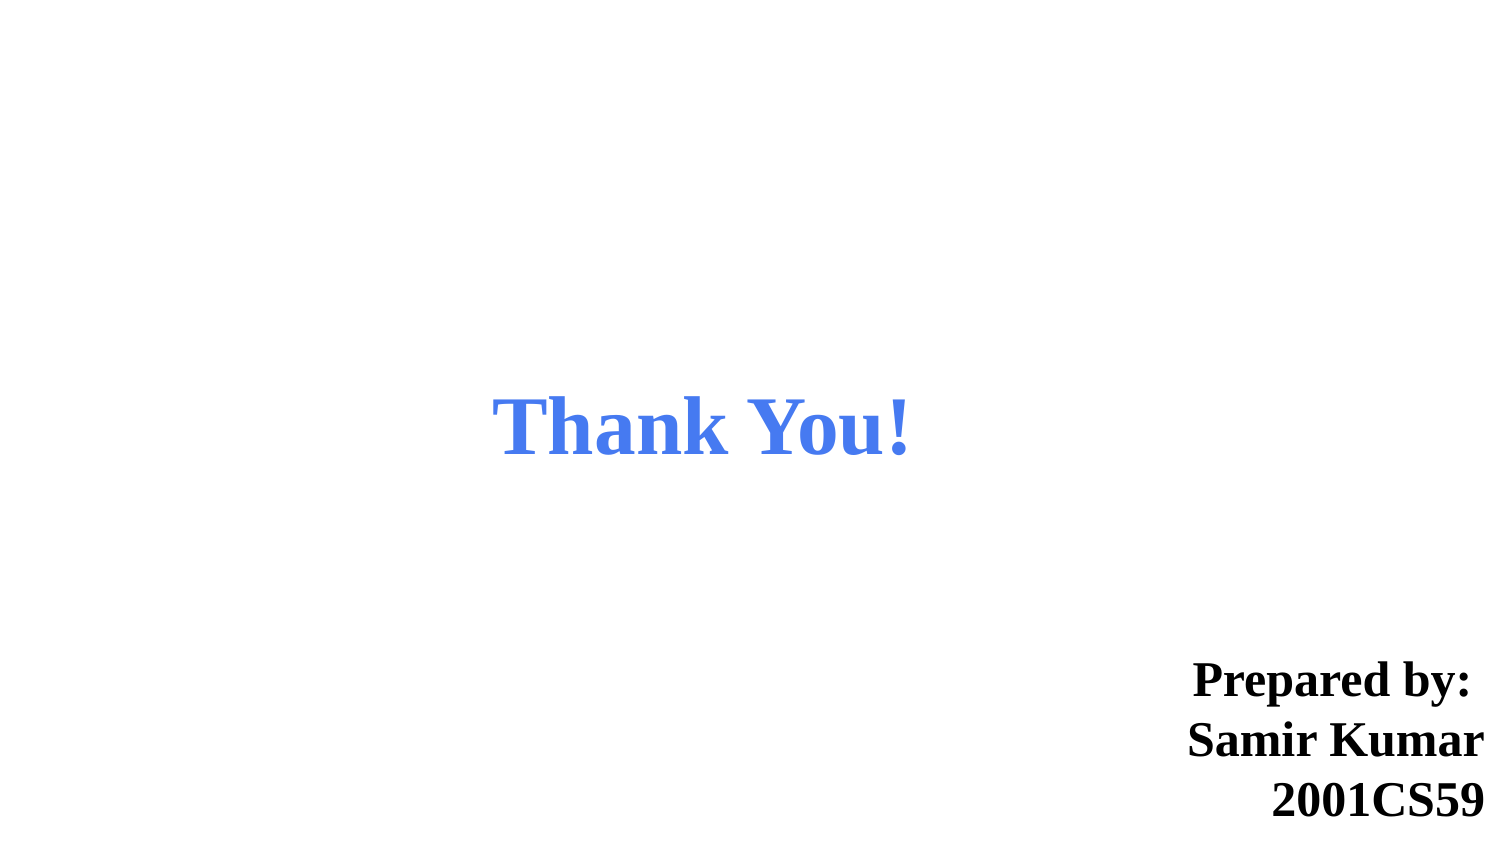

Thank You!
Prepared by:
Samir Kumar
2001CS59